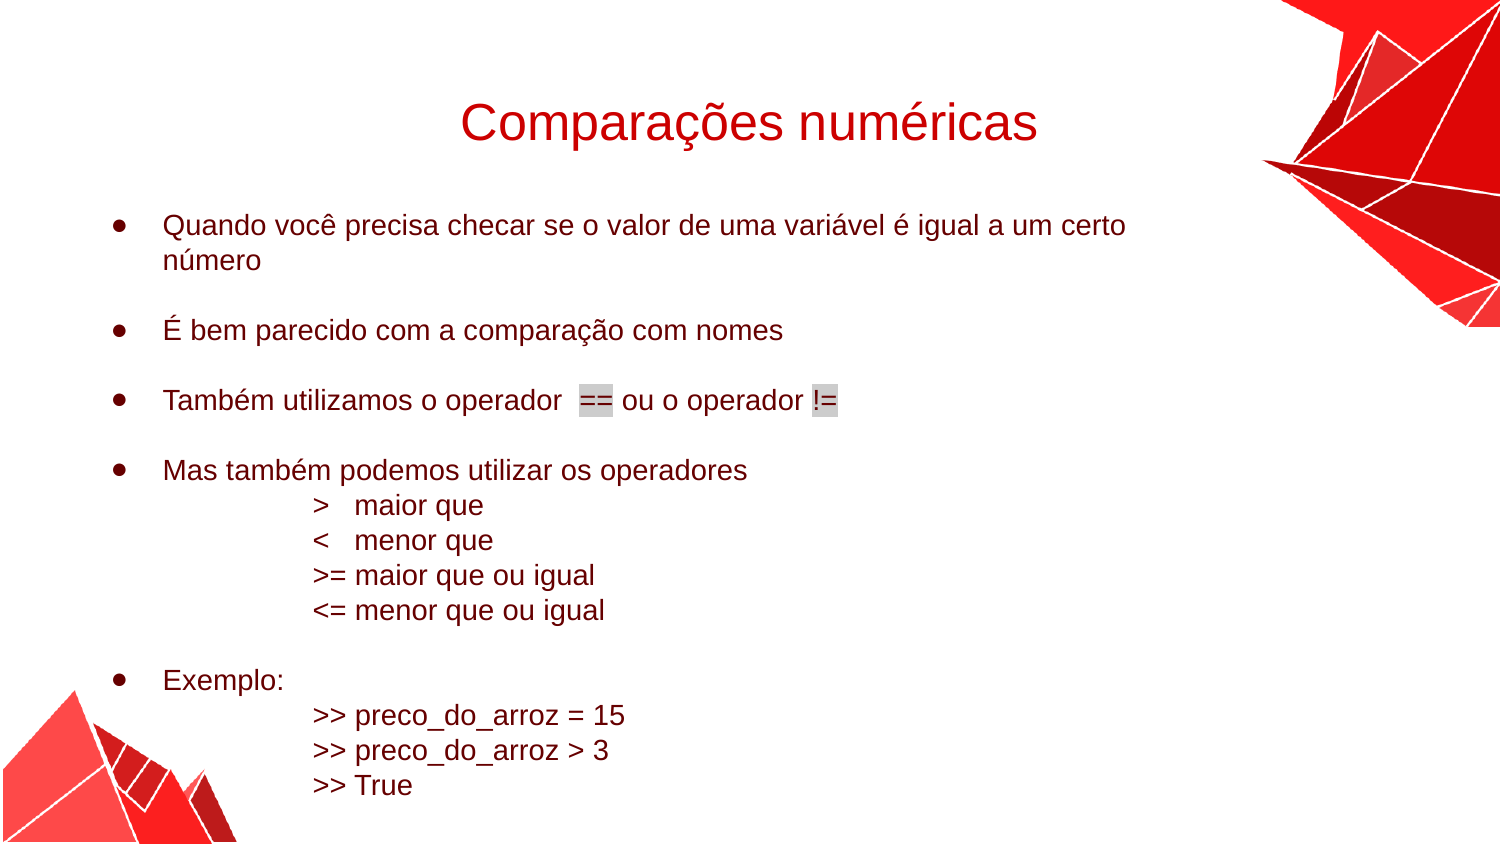

Comparações numéricas
Quando você precisa checar se o valor de uma variável é igual a um certo número

É bem parecido com a comparação com nomes

Também utilizamos o operador  == ou o operador !=

Mas também podemos utilizar os operadores
	>   maior que
	<   menor que
	>= maior que ou igual
	<= menor que ou igual

Exemplo:
	>> preco_do_arroz = 15
	>> preco_do_arroz > 3
	>> True